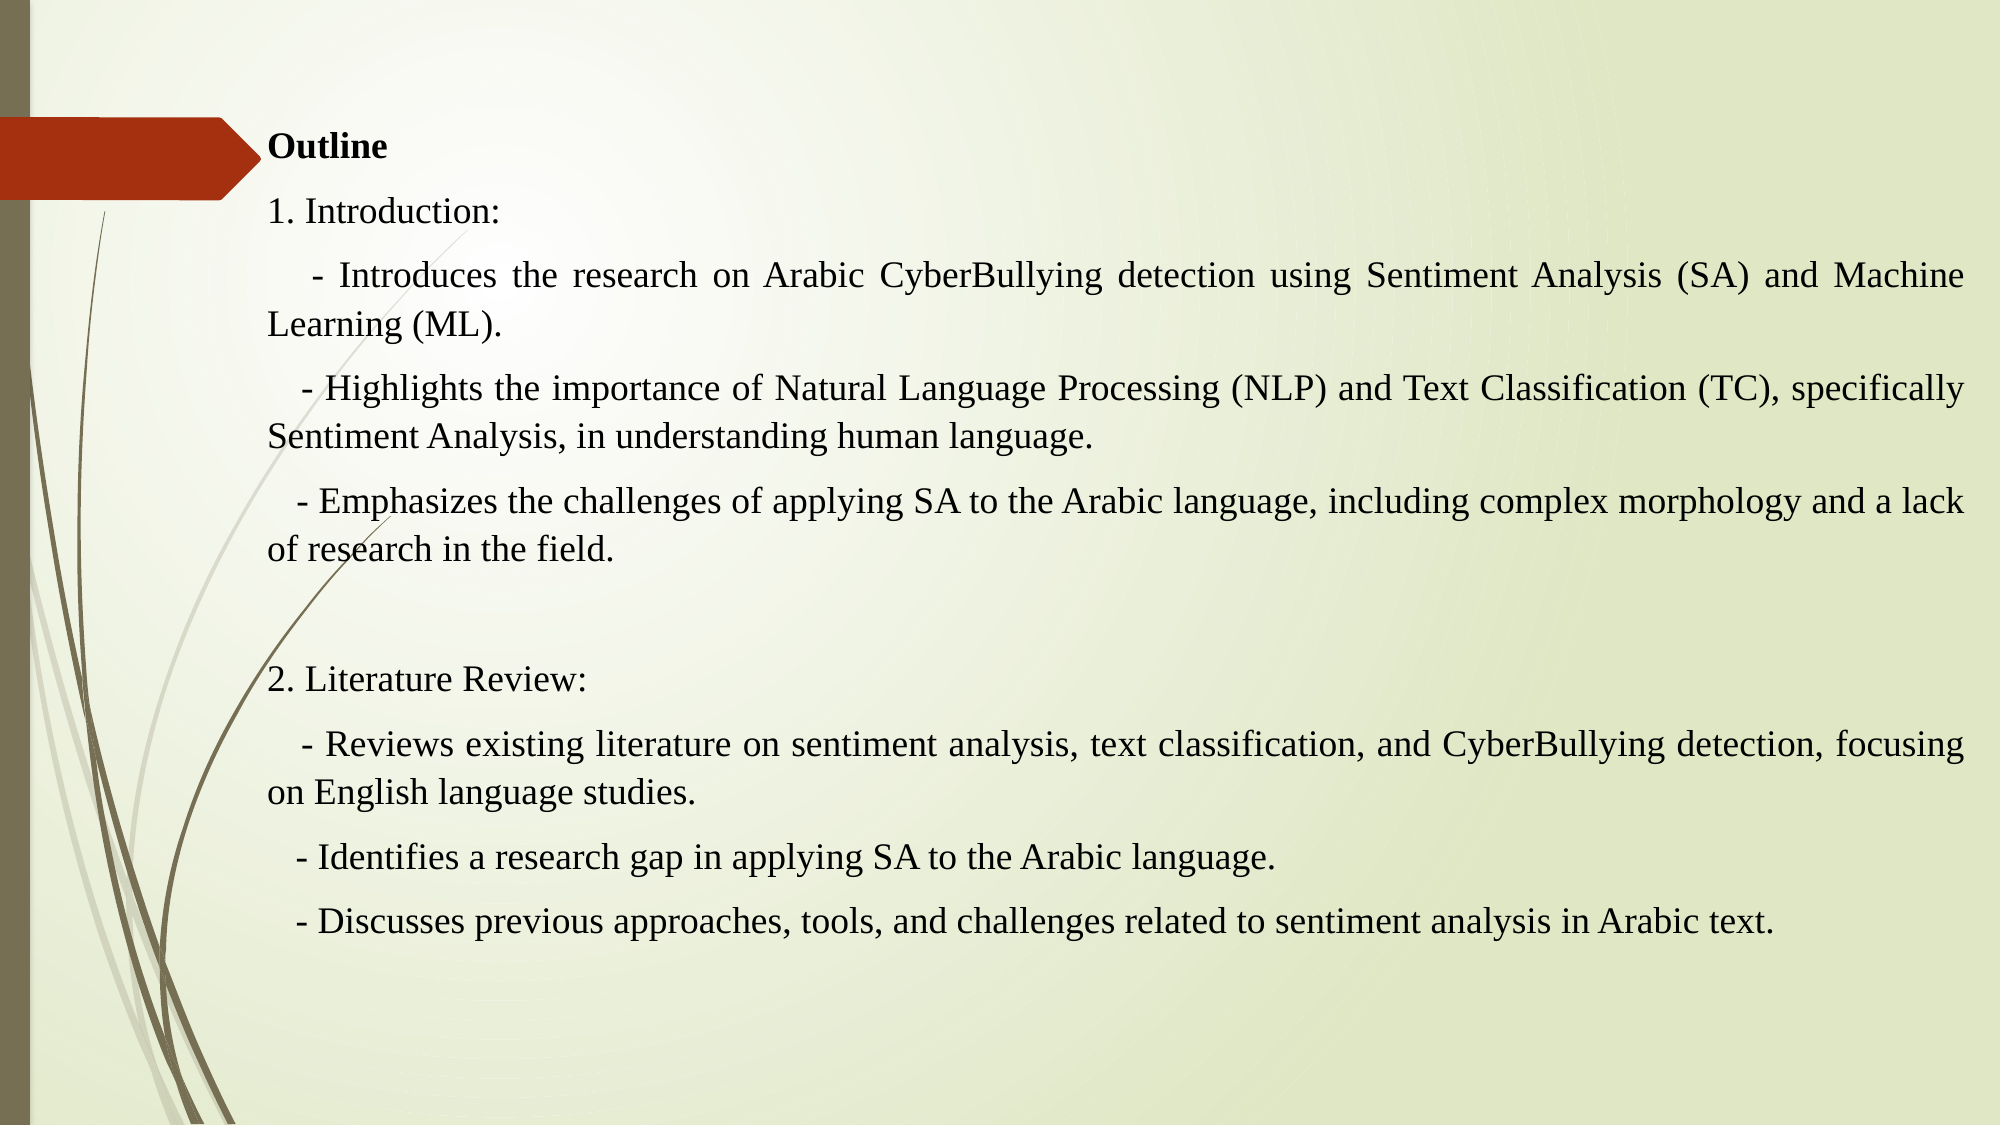

Outline
1. Introduction:
   - Introduces the research on Arabic CyberBullying detection using Sentiment Analysis (SA) and Machine Learning (ML).
   - Highlights the importance of Natural Language Processing (NLP) and Text Classification (TC), specifically Sentiment Analysis, in understanding human language.
   - Emphasizes the challenges of applying SA to the Arabic language, including complex morphology and a lack of research in the field.

2. Literature Review:
   - Reviews existing literature on sentiment analysis, text classification, and CyberBullying detection, focusing on English language studies.
   - Identifies a research gap in applying SA to the Arabic language.
   - Discusses previous approaches, tools, and challenges related to sentiment analysis in Arabic text.